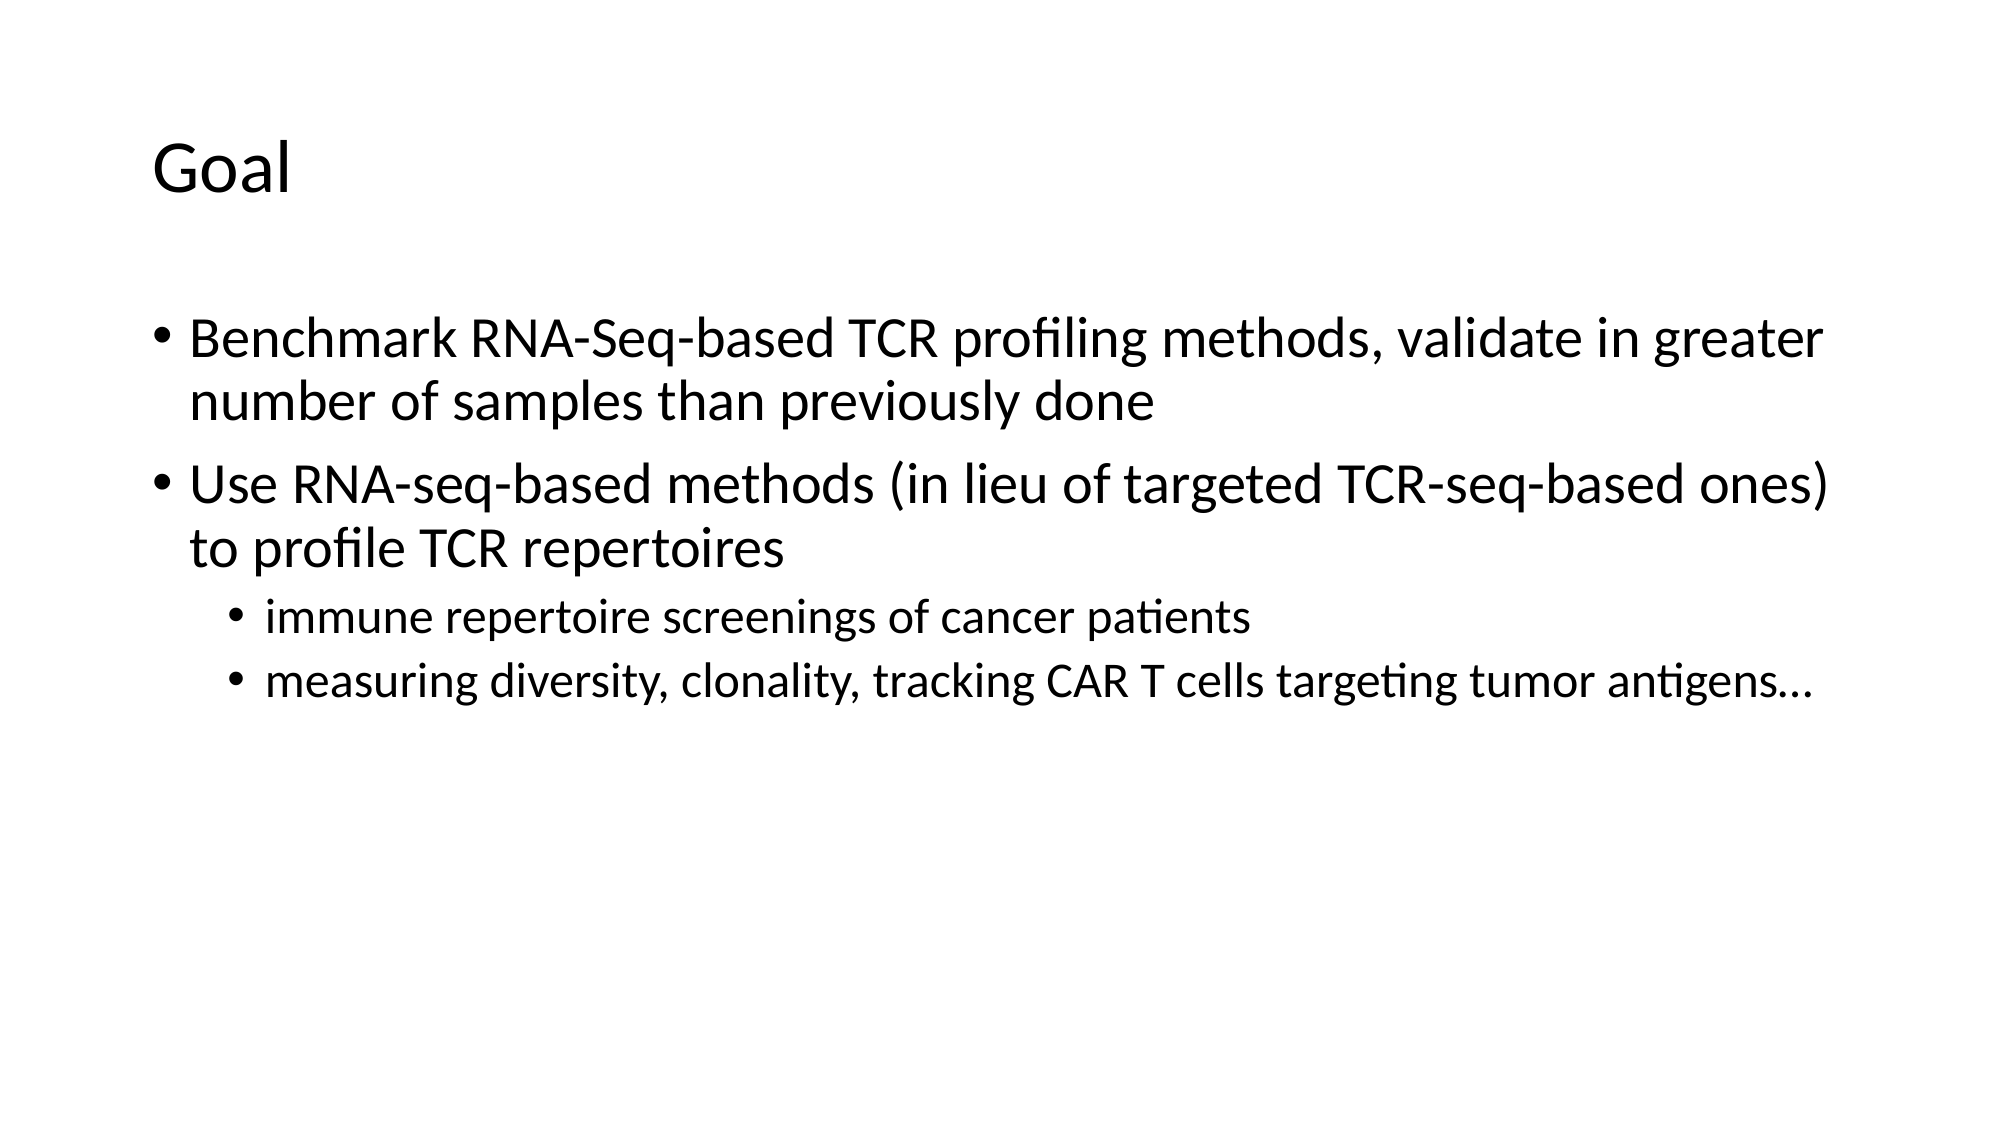

# Goal
Benchmark RNA-Seq-based TCR profiling methods, validate in greater number of samples than previously done
Use RNA-seq-based methods (in lieu of targeted TCR-seq-based ones) to profile TCR repertoires
immune repertoire screenings of cancer patients
measuring diversity, clonality, tracking CAR T cells targeting tumor antigens…